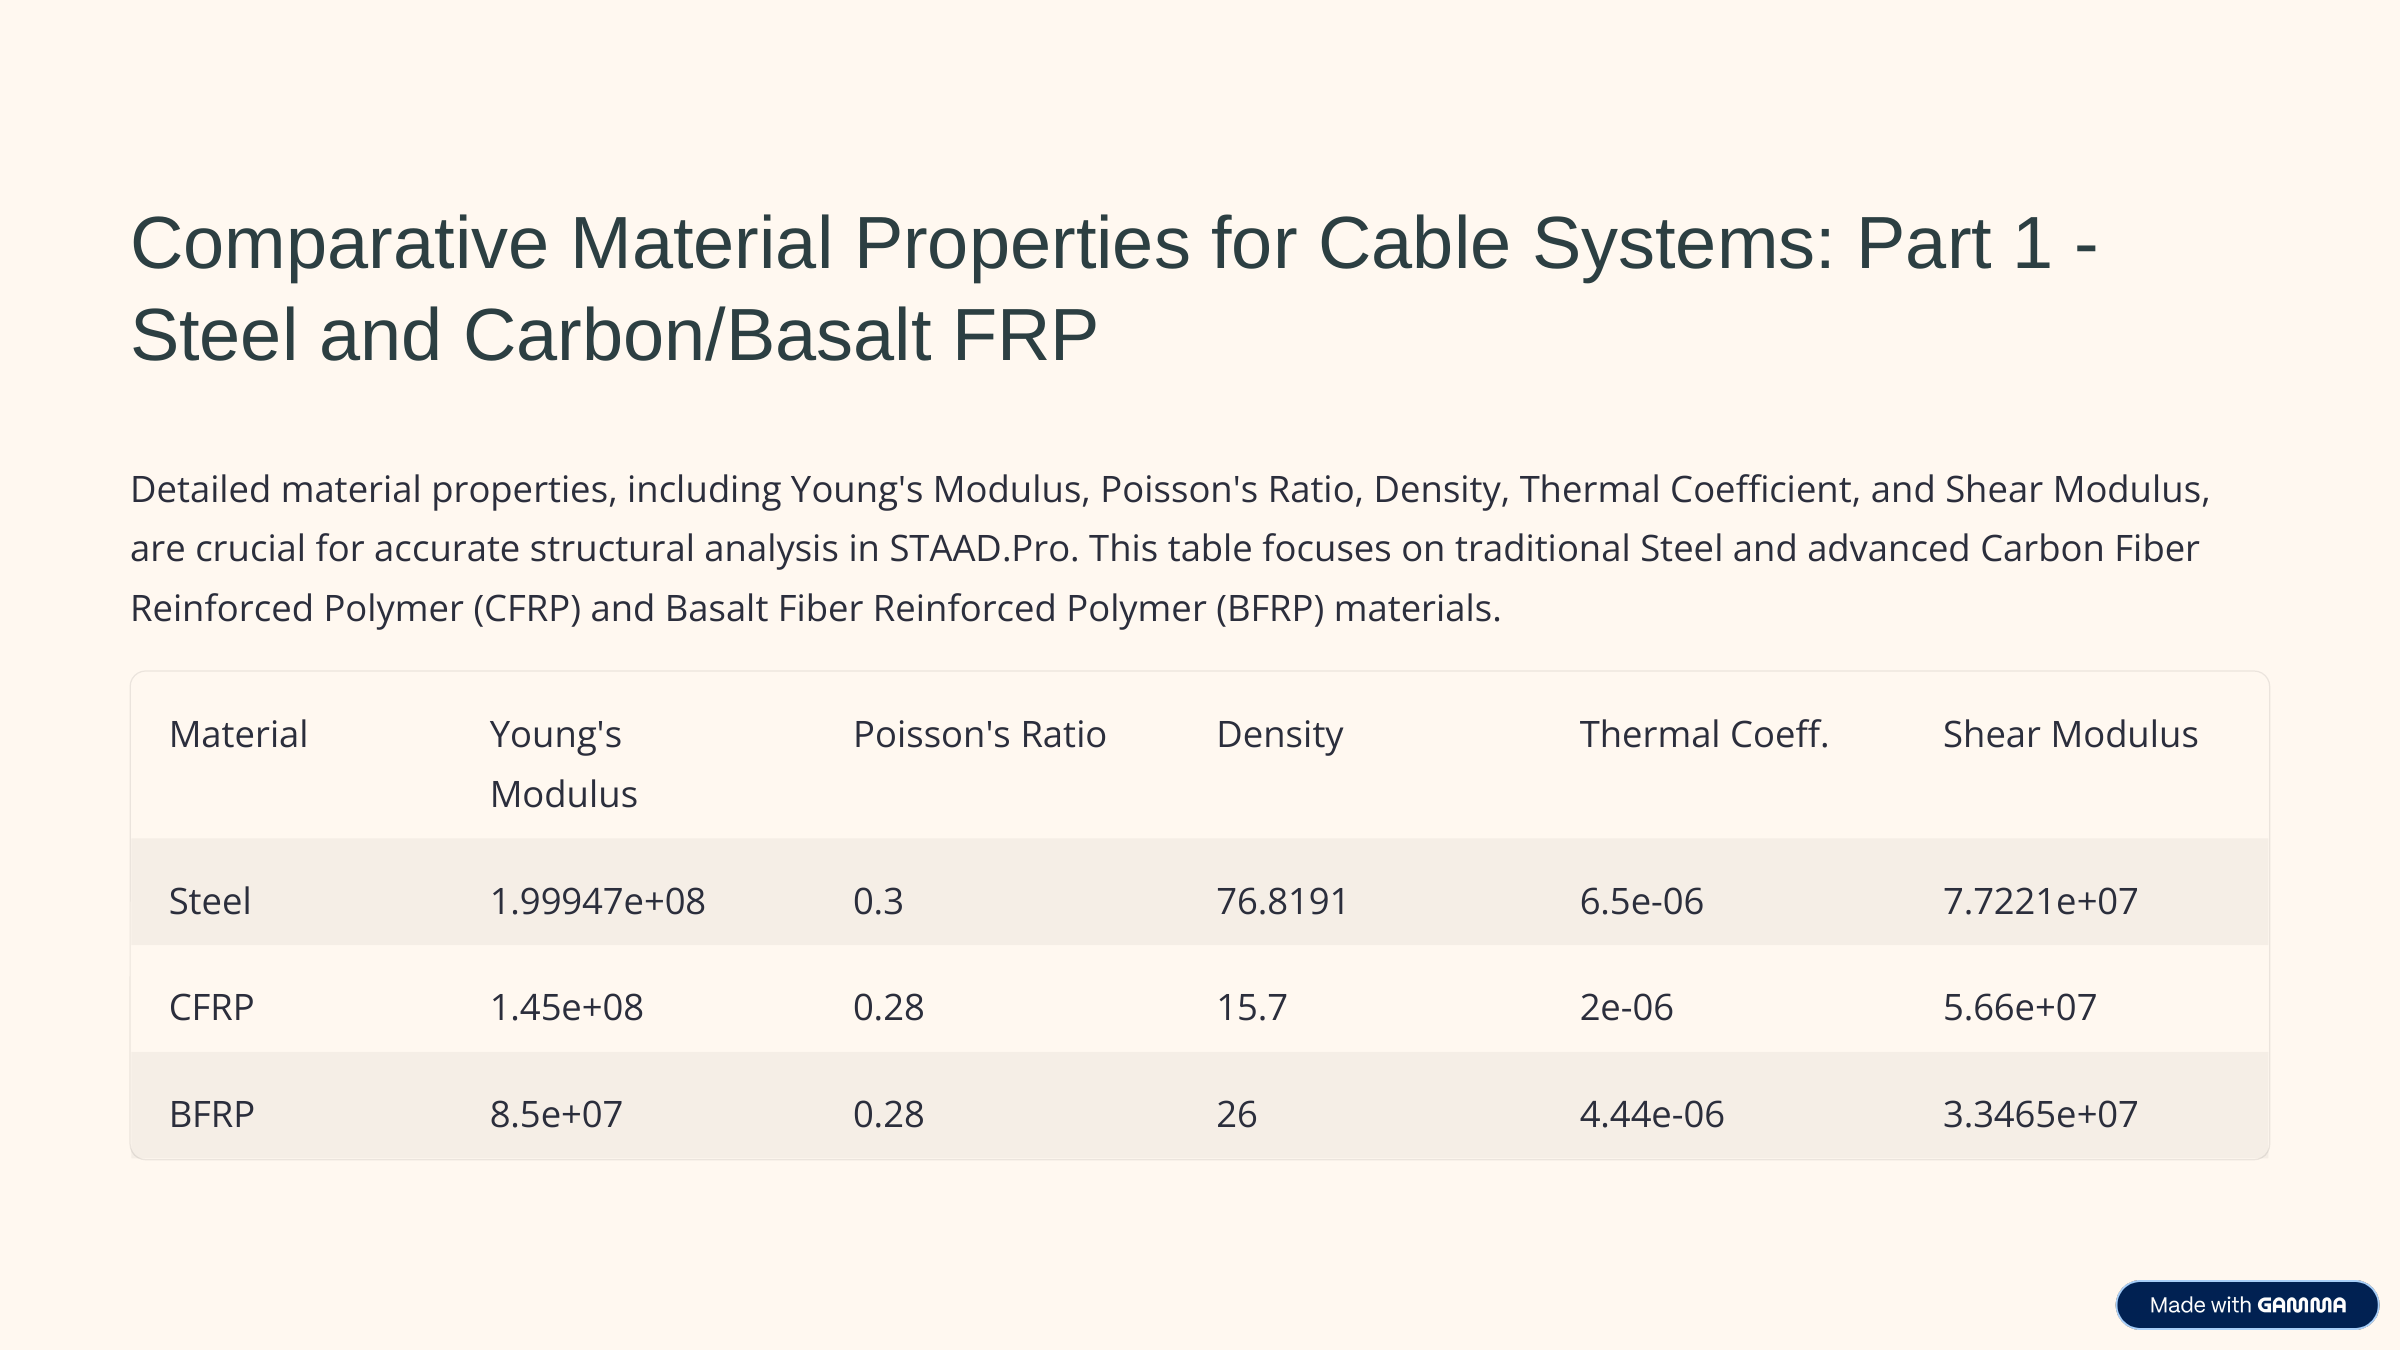

Comparative Material Properties for Cable Systems: Part 1 - Steel and Carbon/Basalt FRP
Detailed material properties, including Young's Modulus, Poisson's Ratio, Density, Thermal Coefficient, and Shear Modulus, are crucial for accurate structural analysis in STAAD.Pro. This table focuses on traditional Steel and advanced Carbon Fiber Reinforced Polymer (CFRP) and Basalt Fiber Reinforced Polymer (BFRP) materials.

Material
Young's Modulus
Poisson's Ratio
Density
Thermal Coeff.
Shear Modulus

Steel
1.99947e+08
0.3
76.8191
6.5e-06
7.7221e+07

CFRP
1.45e+08
0.28
15.7
2e-06
5.66e+07

BFRP
8.5e+07
0.28
26
4.44e-06
3.3465e+07